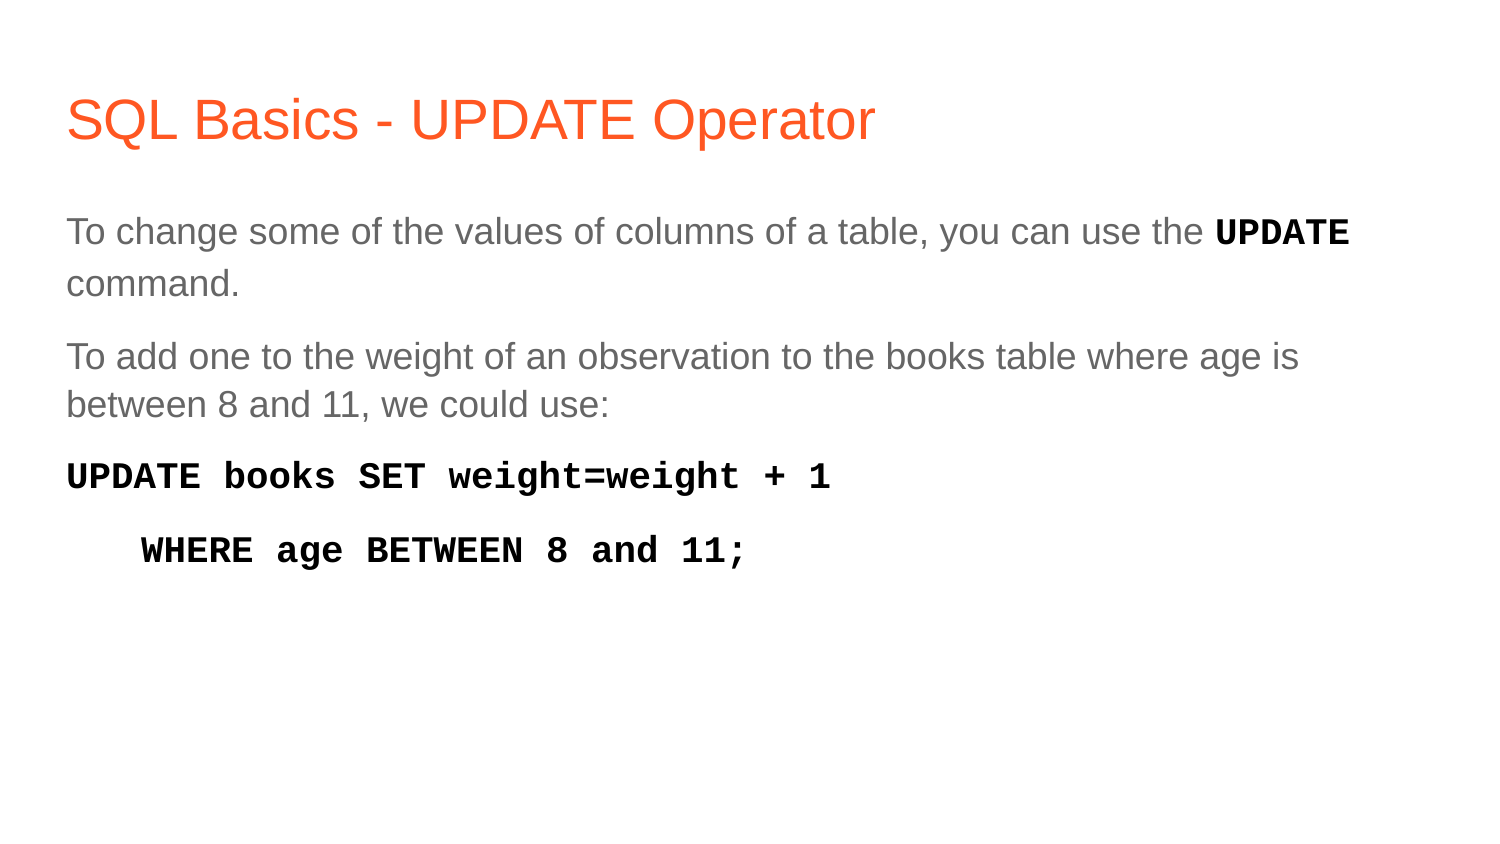

# SQL Basics - UPDATE Operator
To change some of the values of columns of a table, you can use the UPDATE command.
To add one to the weight of an observation to the books table where age is between 8 and 11, we could use:
UPDATE books SET weight=weight + 1
WHERE age BETWEEN 8 and 11;